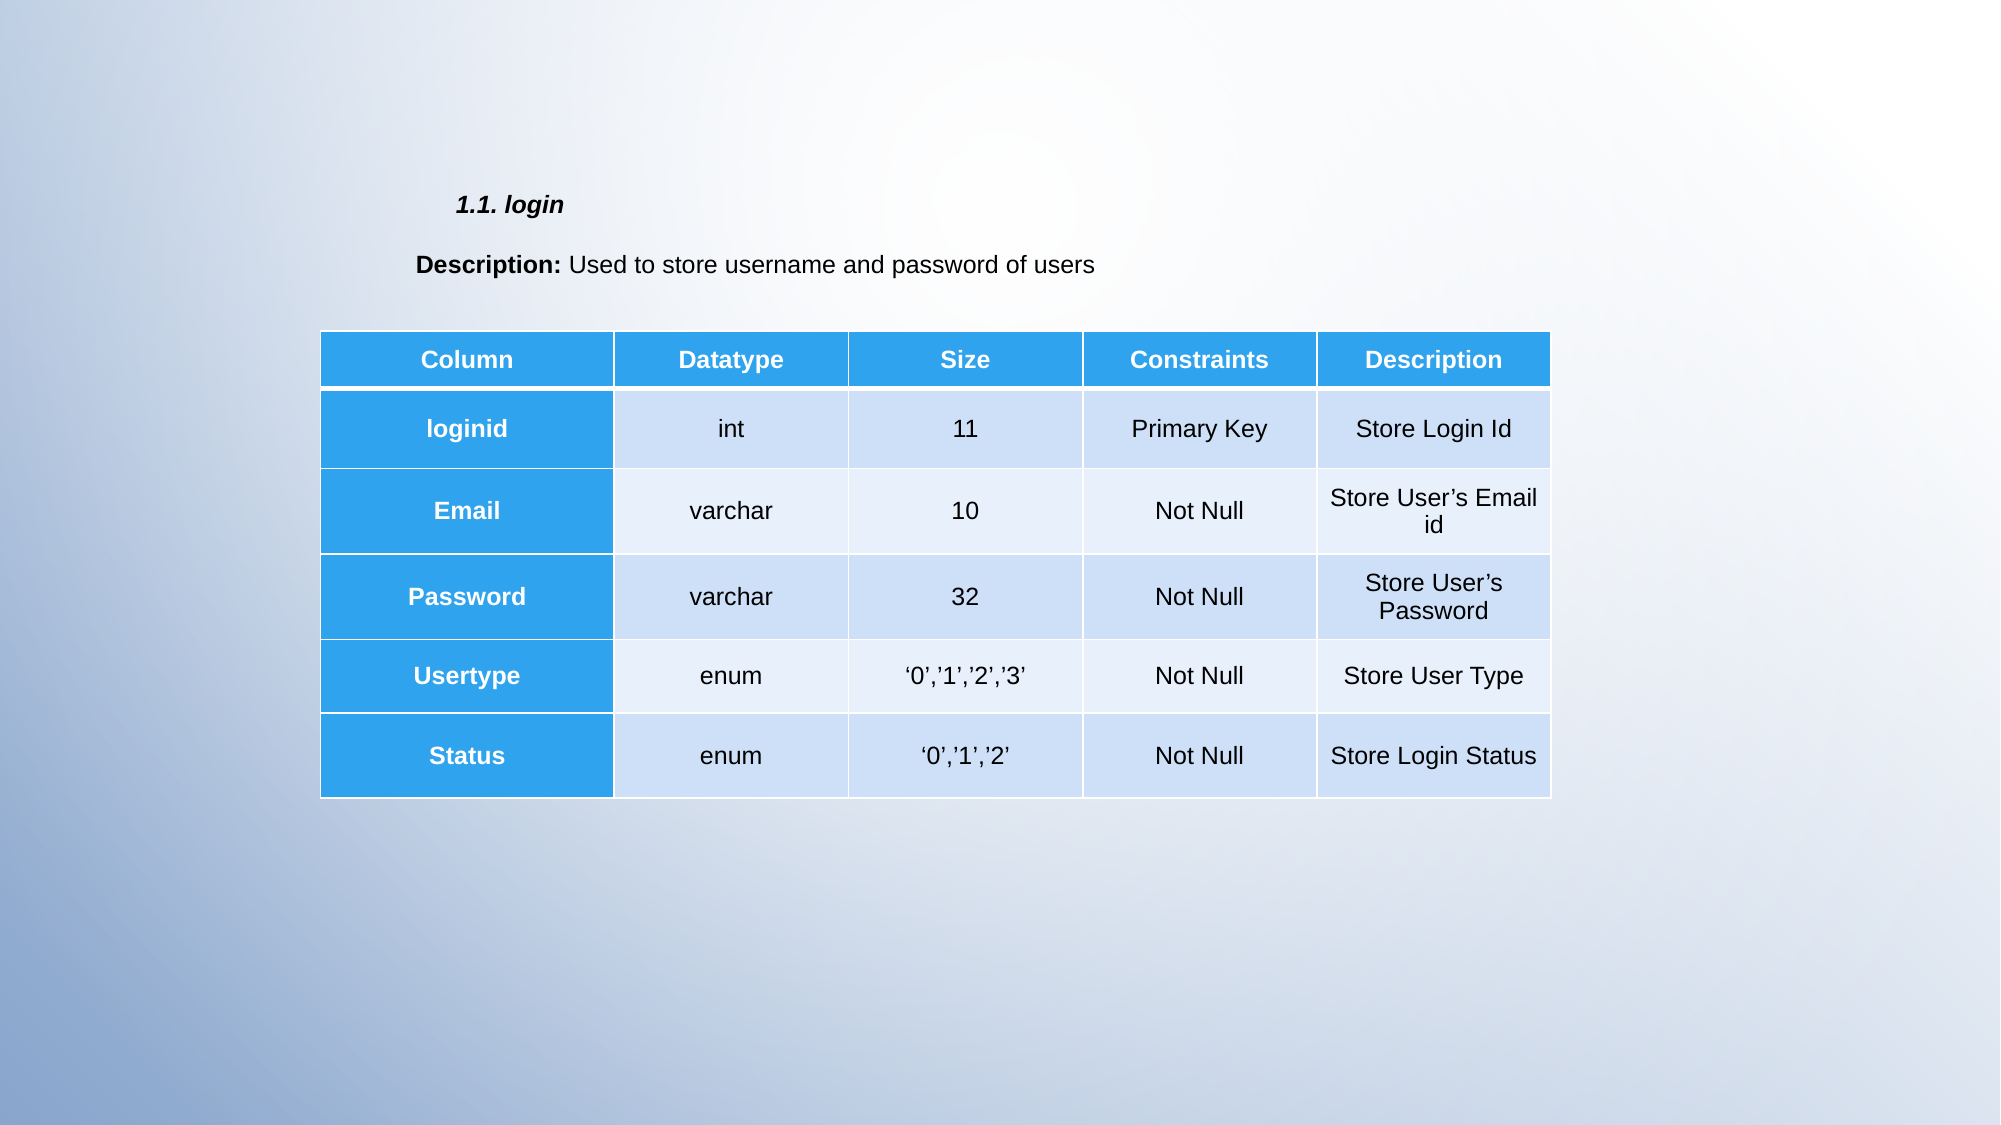

1. login

     Description: Used to store username and password of users

| Column | Datatype | Size | Constraints | Description |
| --- | --- | --- | --- | --- |
| loginid | int | 11 | Primary Key | Store Login Id |
| Email | varchar | 10 | Not Null | Store User’s Email id |
| Password | varchar | 32 | Not Null | Store User’s Password |
| Usertype | enum | ‘0’,’1’,’2’,’3’ | Not Null | Store User Type |
| Status | enum | ‘0’,’1’,’2’ | Not Null | Store Login Status |